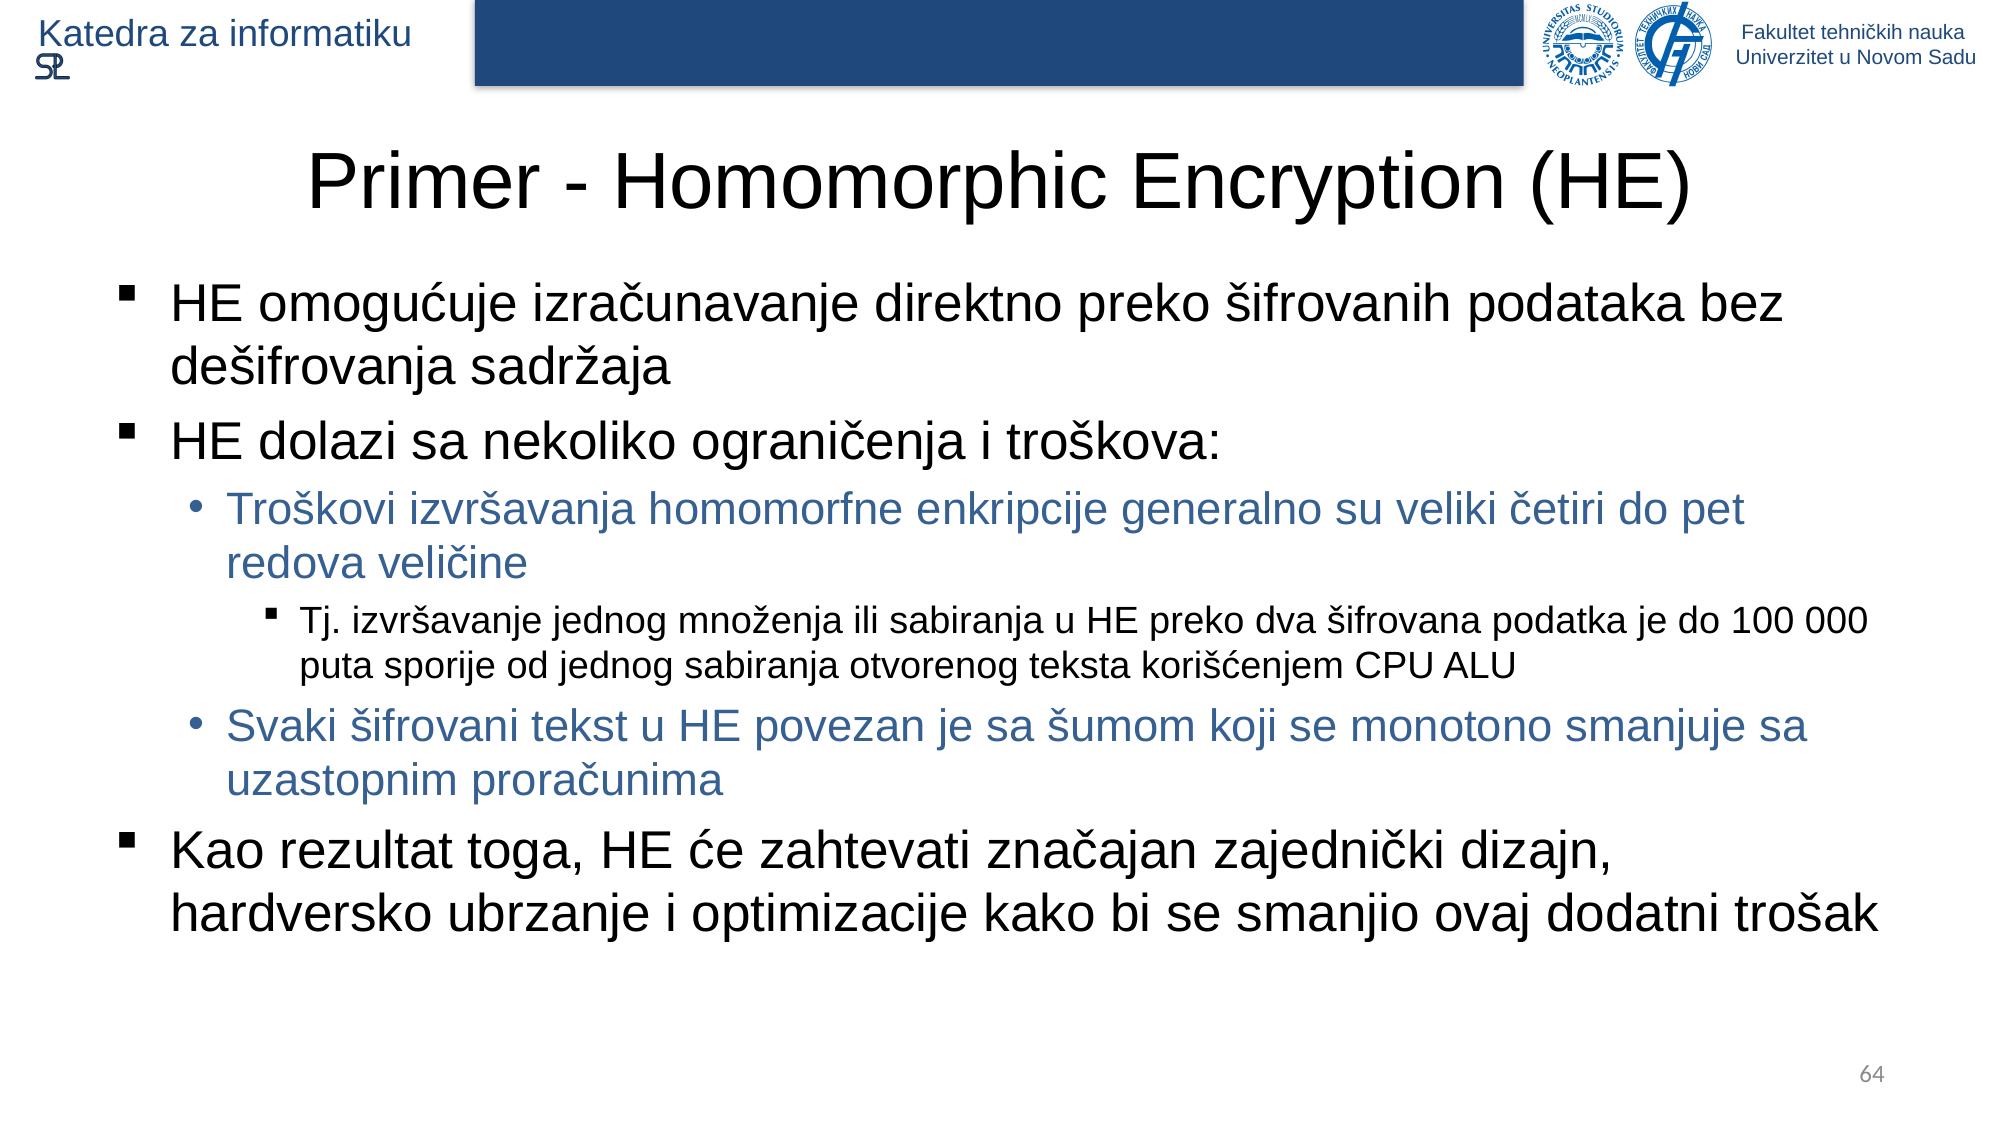

# Primer - Homomorphic Encryption (HE)
HE omogućuje izračunavanje direktno preko šifrovanih podataka bez dešifrovanja sadržaja
HE dolazi sa nekoliko ograničenja i troškova:
Troškovi izvršavanja homomorfne enkripcije generalno su veliki četiri do pet redova veličine
Tj. izvršavanje jednog množenja ili sabiranja u HE preko dva šifrovana podatka je do 100 000 puta sporije od jednog sabiranja otvorenog teksta korišćenjem CPU ALU
Svaki šifrovani tekst u HE povezan je sa šumom koji se monotono smanjuje sa uzastopnim proračunima
Kao rezultat toga, HE će zahtevati značajan zajednički dizajn, hardversko ubrzanje i optimizacije kako bi se smanjio ovaj dodatni trošak
64